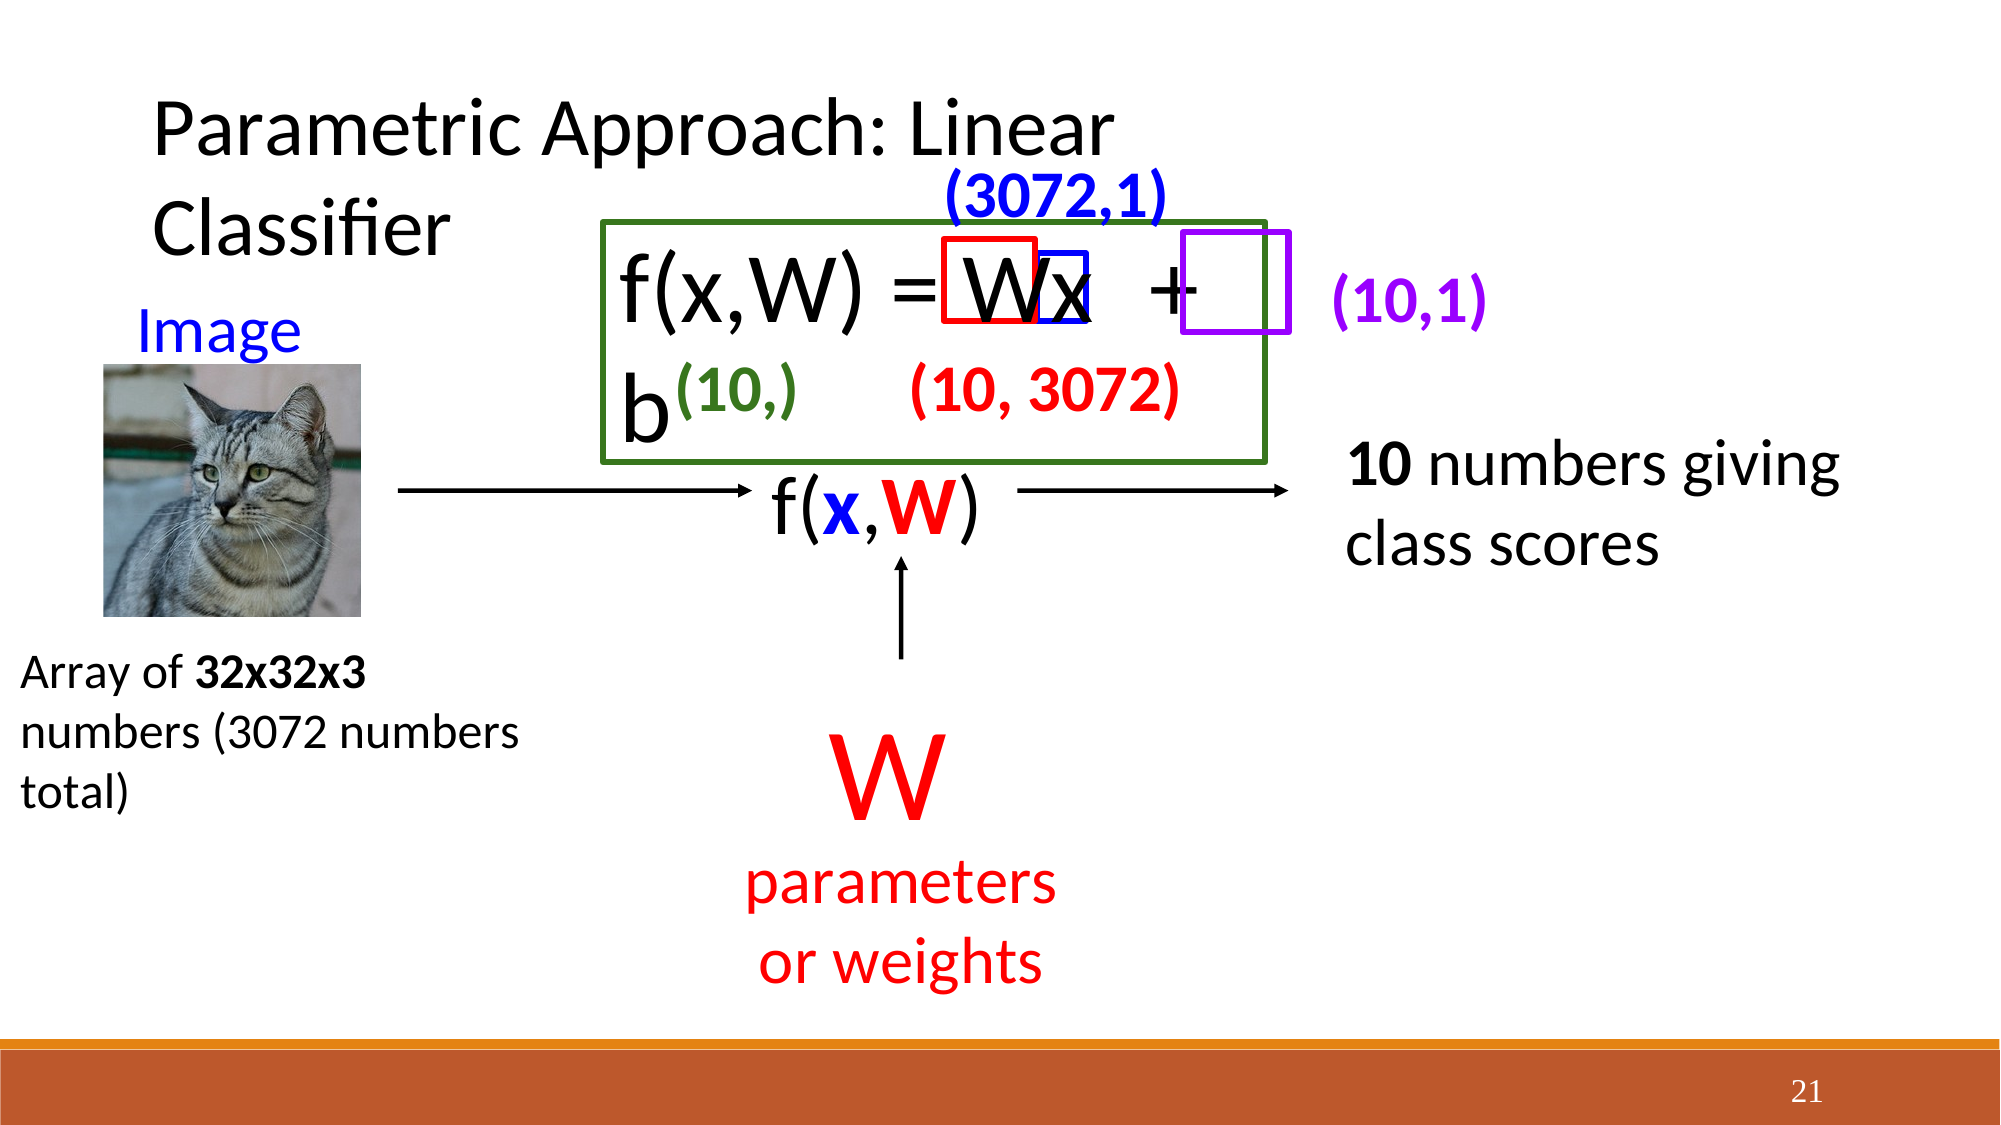

Parametric Approach: Linear Classifier
(3072,1)
f(x,W) = Wx	+ b

(10,1)
Image
(10,)	(10, 3072)
f(x,W)

10 numbers giving class scores

Array of 32x32x3 numbers (3072 numbers total)
W
parameters
or weights
21